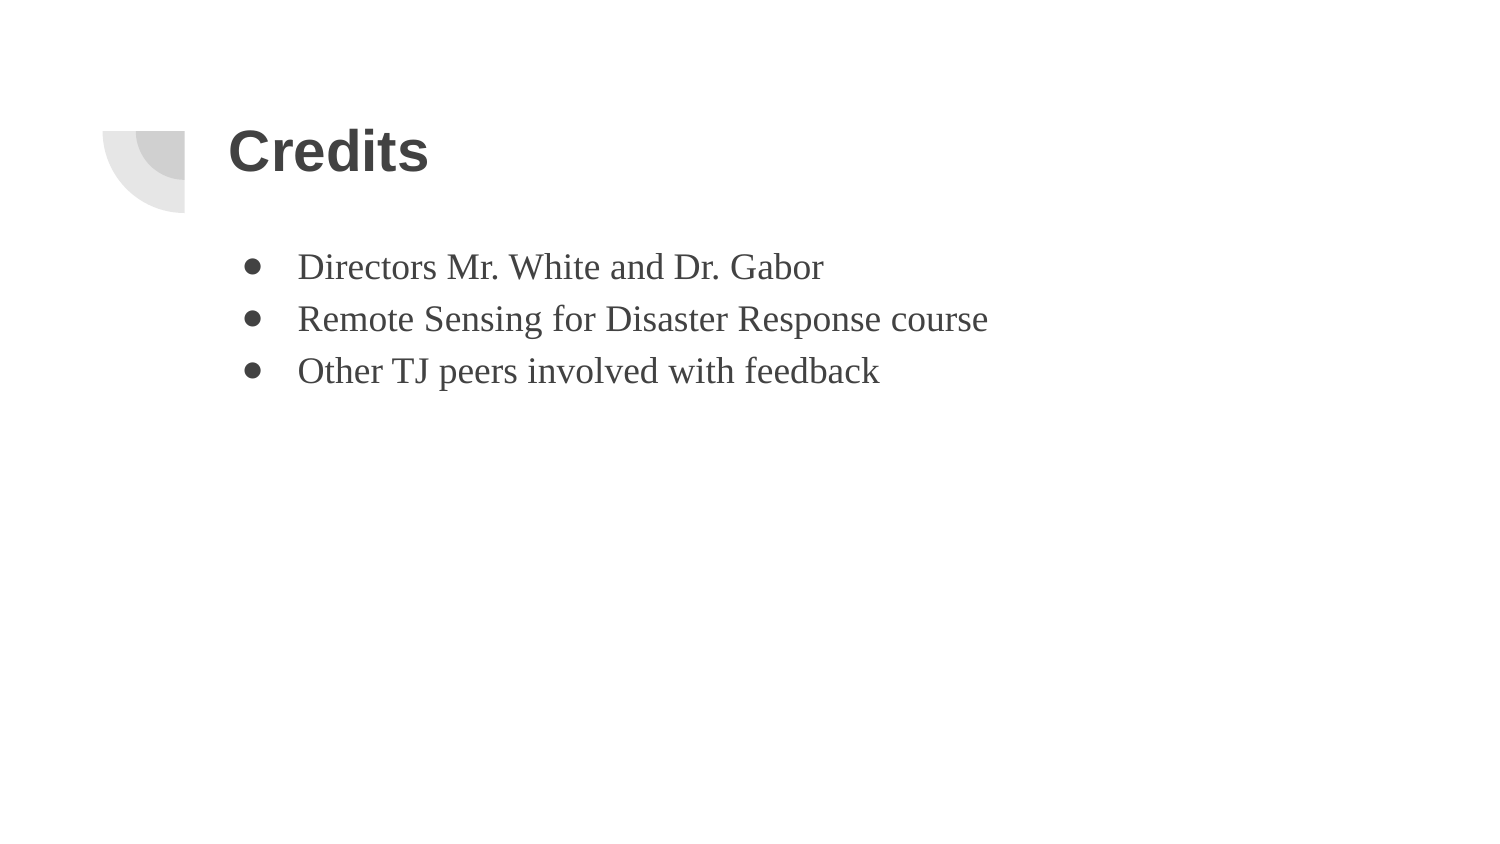

# Credits
Directors Mr. White and Dr. Gabor
Remote Sensing for Disaster Response course
Other TJ peers involved with feedback